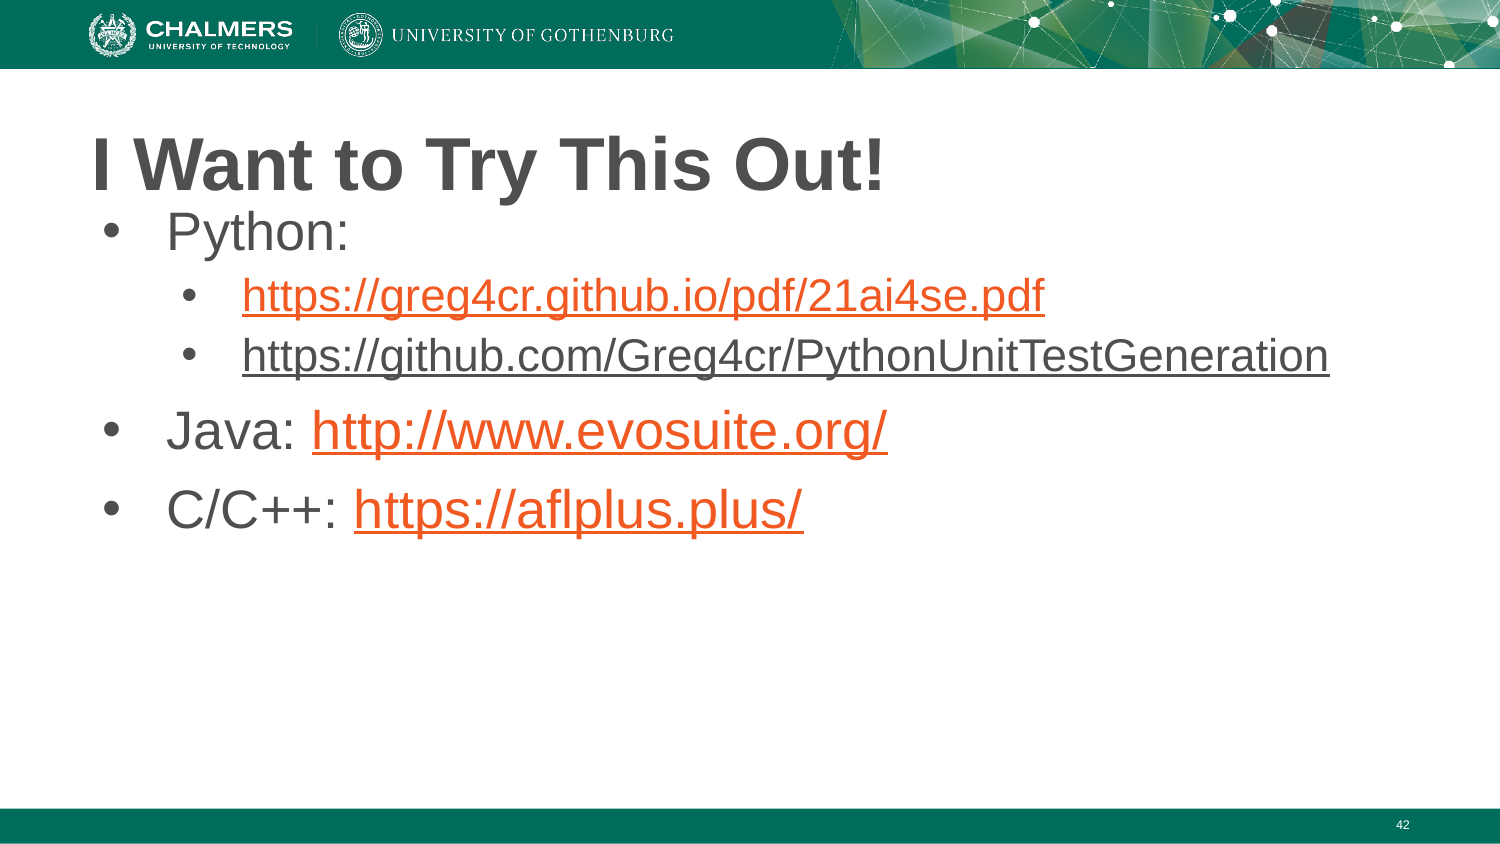

# I Want to Try This Out!
Python:
https://greg4cr.github.io/pdf/21ai4se.pdf
https://github.com/Greg4cr/PythonUnitTestGeneration
Java: http://www.evosuite.org/
C/C++: https://aflplus.plus/
42